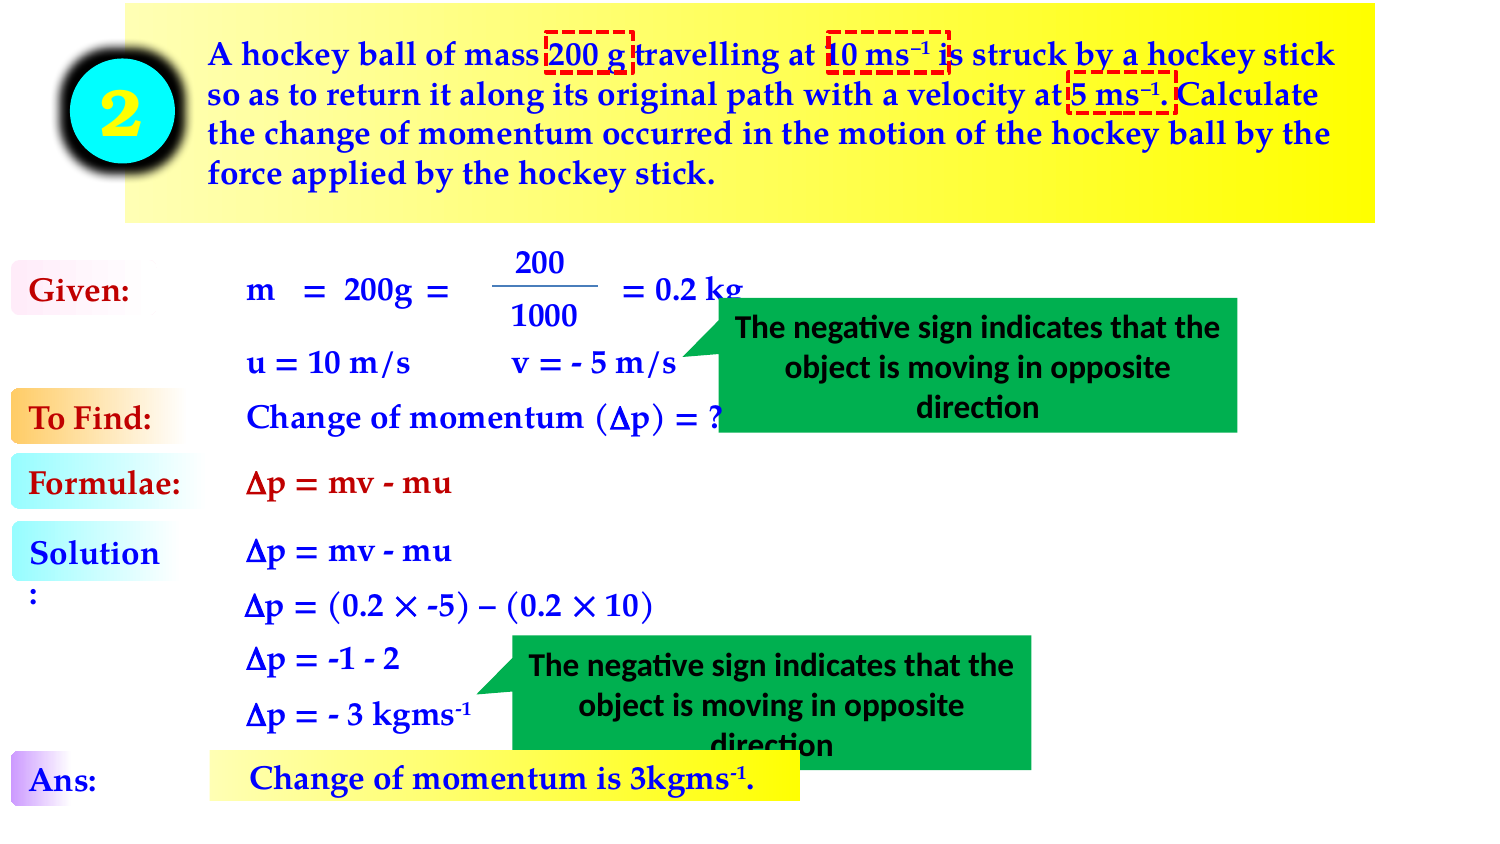

A hockey ball of mass 200 g travelling at 10 ms–1 is struck by a hockey stick so as to return it along its original path with a velocity at 5 ms–1. Calculate the change of momentum occurred in the motion of the hockey ball by the force applied by the hockey stick.

2

200
Given:
m
=  200g
=
= 0.2 kg
1000
The negative sign indicates that the object is moving in opposite direction
u = 10 m/s
v = - 5 m/s
To Find:
Change of momentum (Δp) = ?
Formulae:
Δp = mv - mu
Solution:
Δp = mv - mu
Δp = (0.2 × -5) – (0.2 × 10)
Δp = -1 - 2
The negative sign indicates that the object is moving in opposite direction
Δp = - 3 kgms-1
Ans:
   Change of momentum is 3kgms-1.